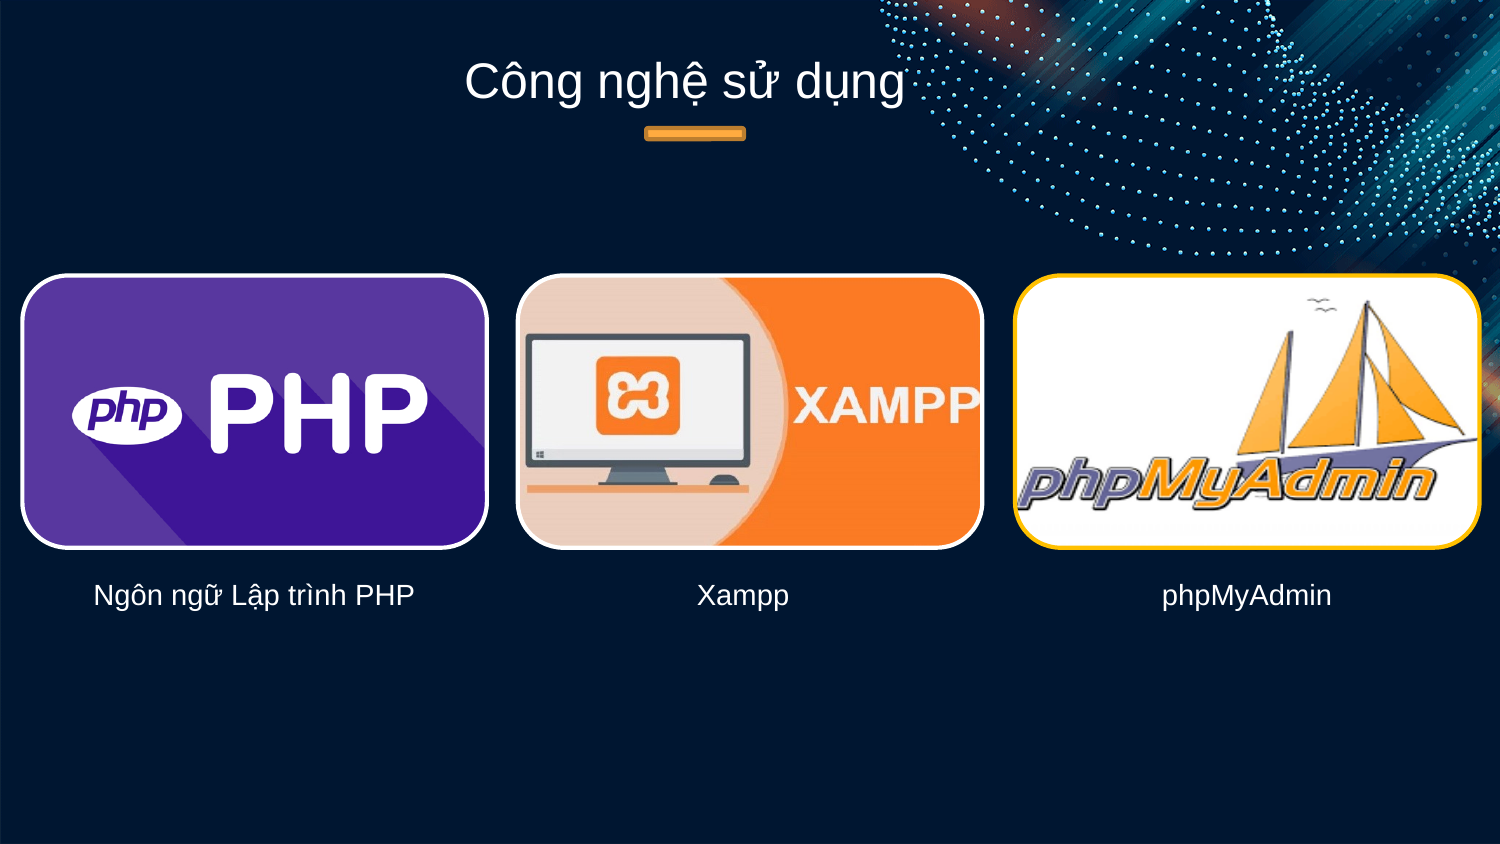

Công nghệ sử dụng

Xampp
phpMyAdmin
Ngôn ngữ Lập trình PHP